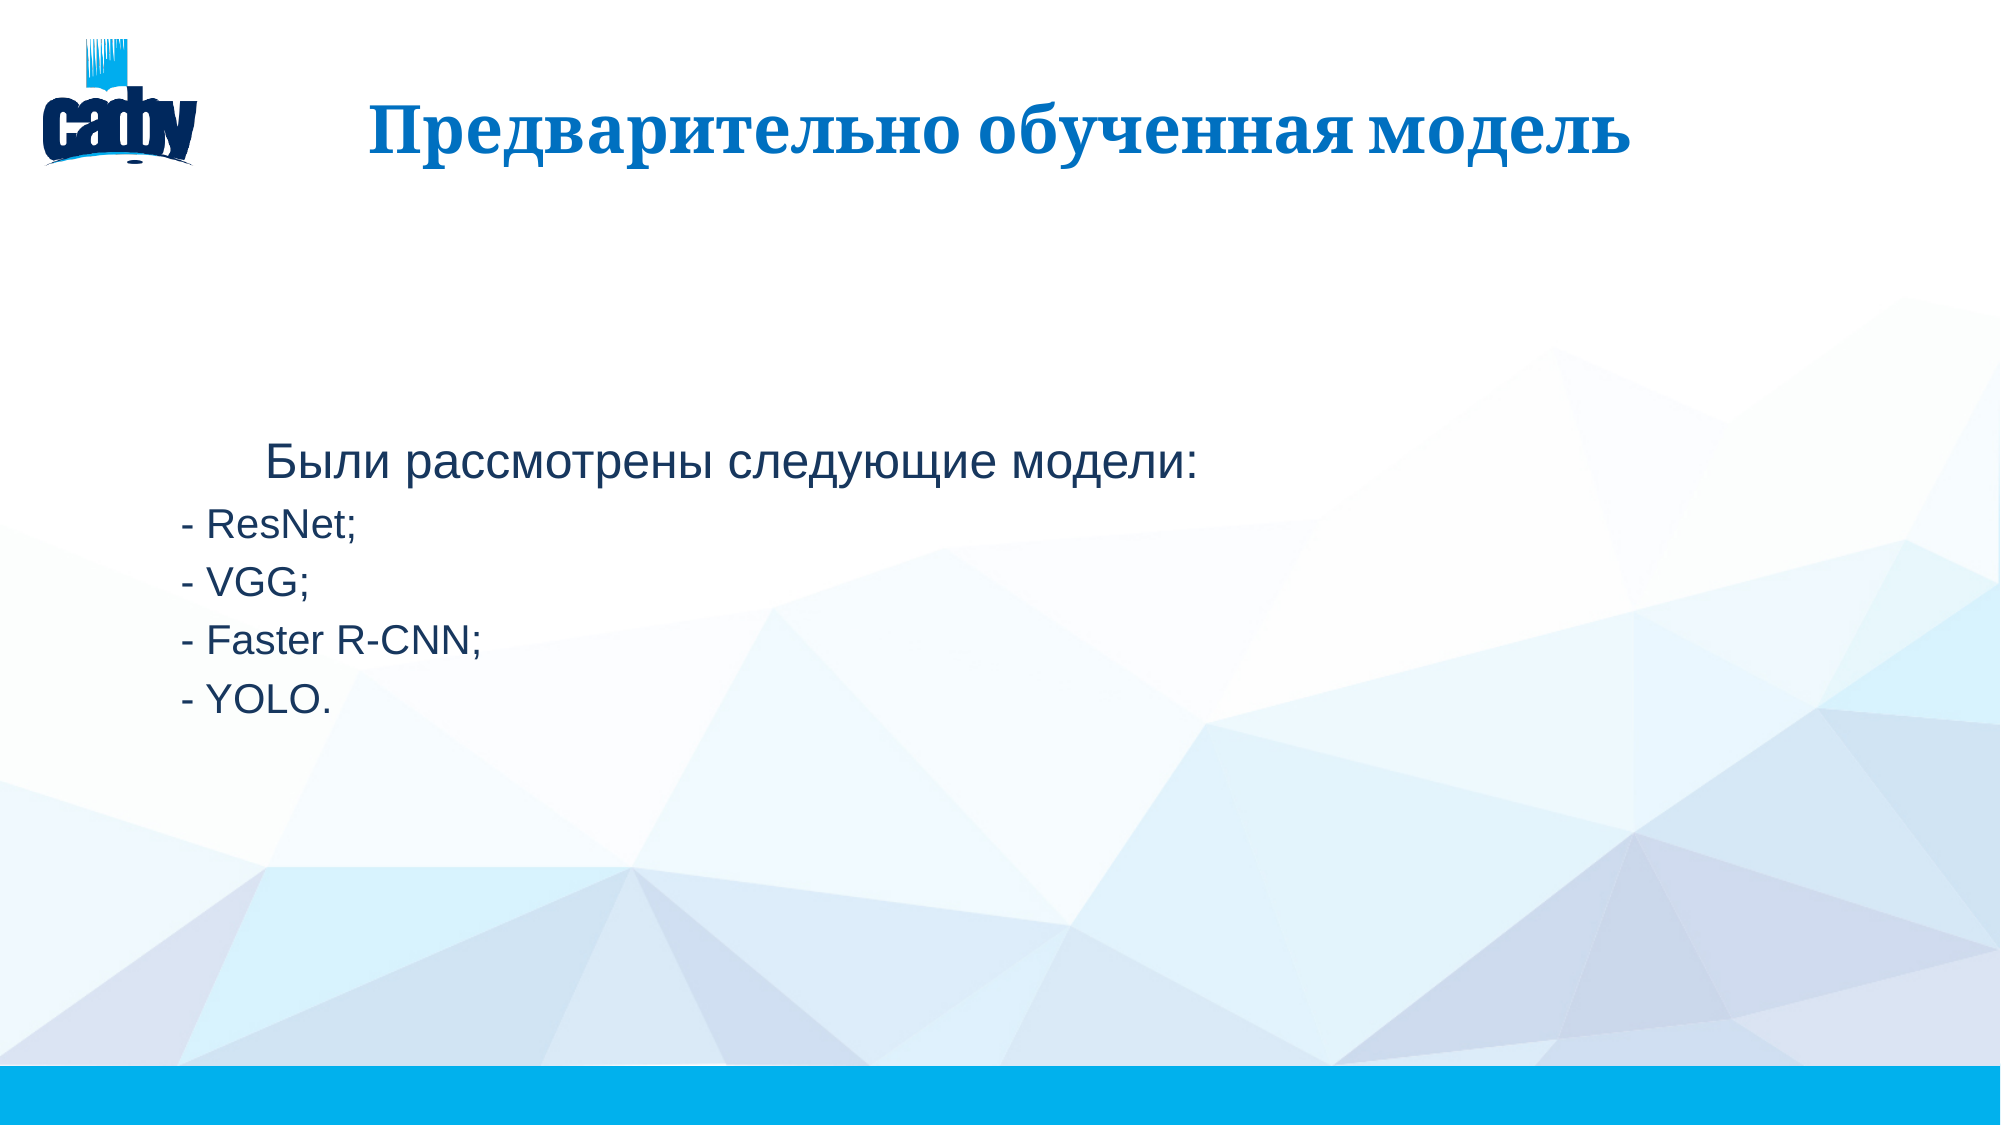

# Предварительно обученная модель
	Были рассмотрены следующие модели:
- ResNet;
- VGG;
- Faster R-CNN;
- YOLO.